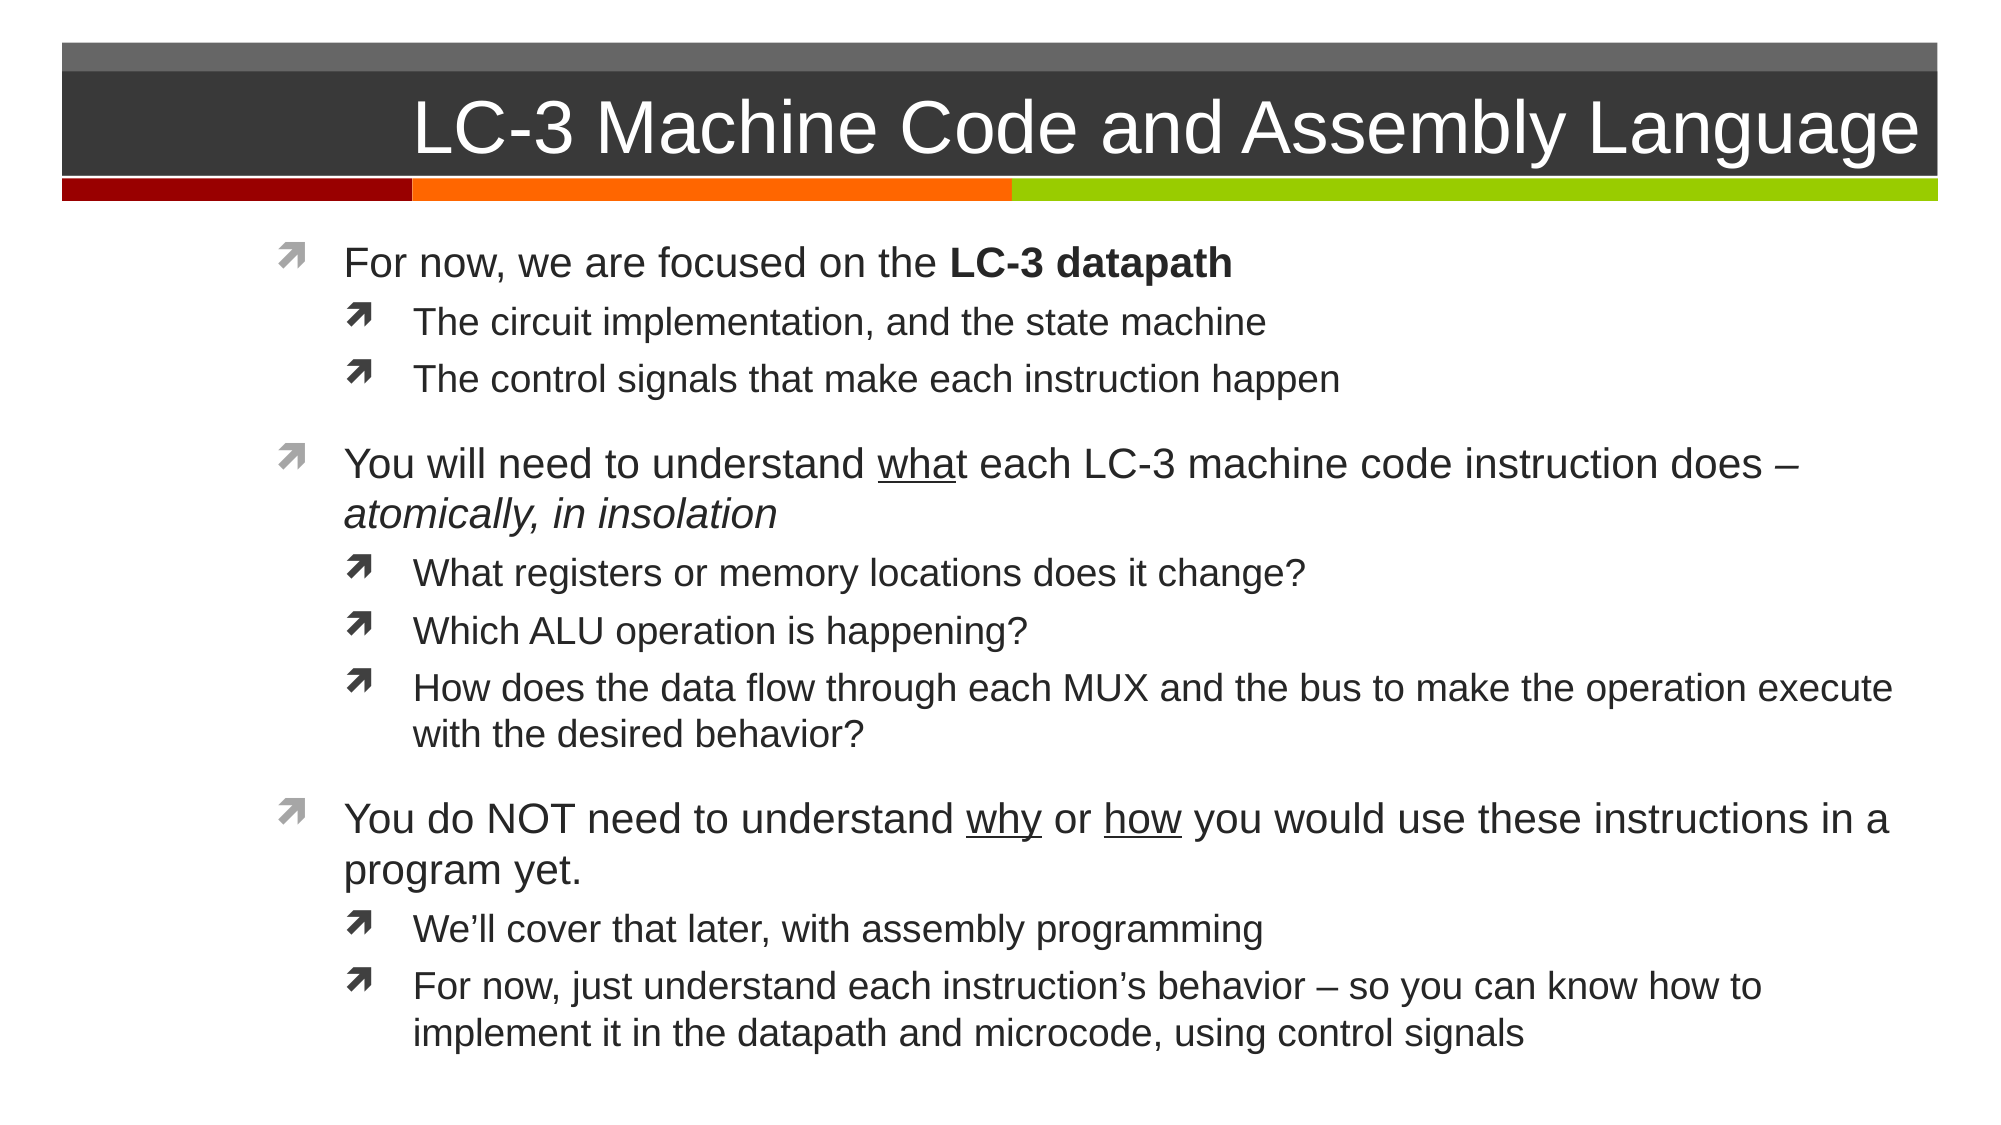

# LC-3 Machine Code and Assembly Language
For now, we are focused on the LC-3 datapath
The circuit implementation, and the state machine
The control signals that make each instruction happen
You will need to understand what each LC-3 machine code instruction does – atomically, in insolation
What registers or memory locations does it change?
Which ALU operation is happening?
How does the data flow through each MUX and the bus to make the operation execute with the desired behavior?
You do NOT need to understand why or how you would use these instructions in a program yet.
We’ll cover that later, with assembly programming
For now, just understand each instruction’s behavior – so you can know how to implement it in the datapath and microcode, using control signals